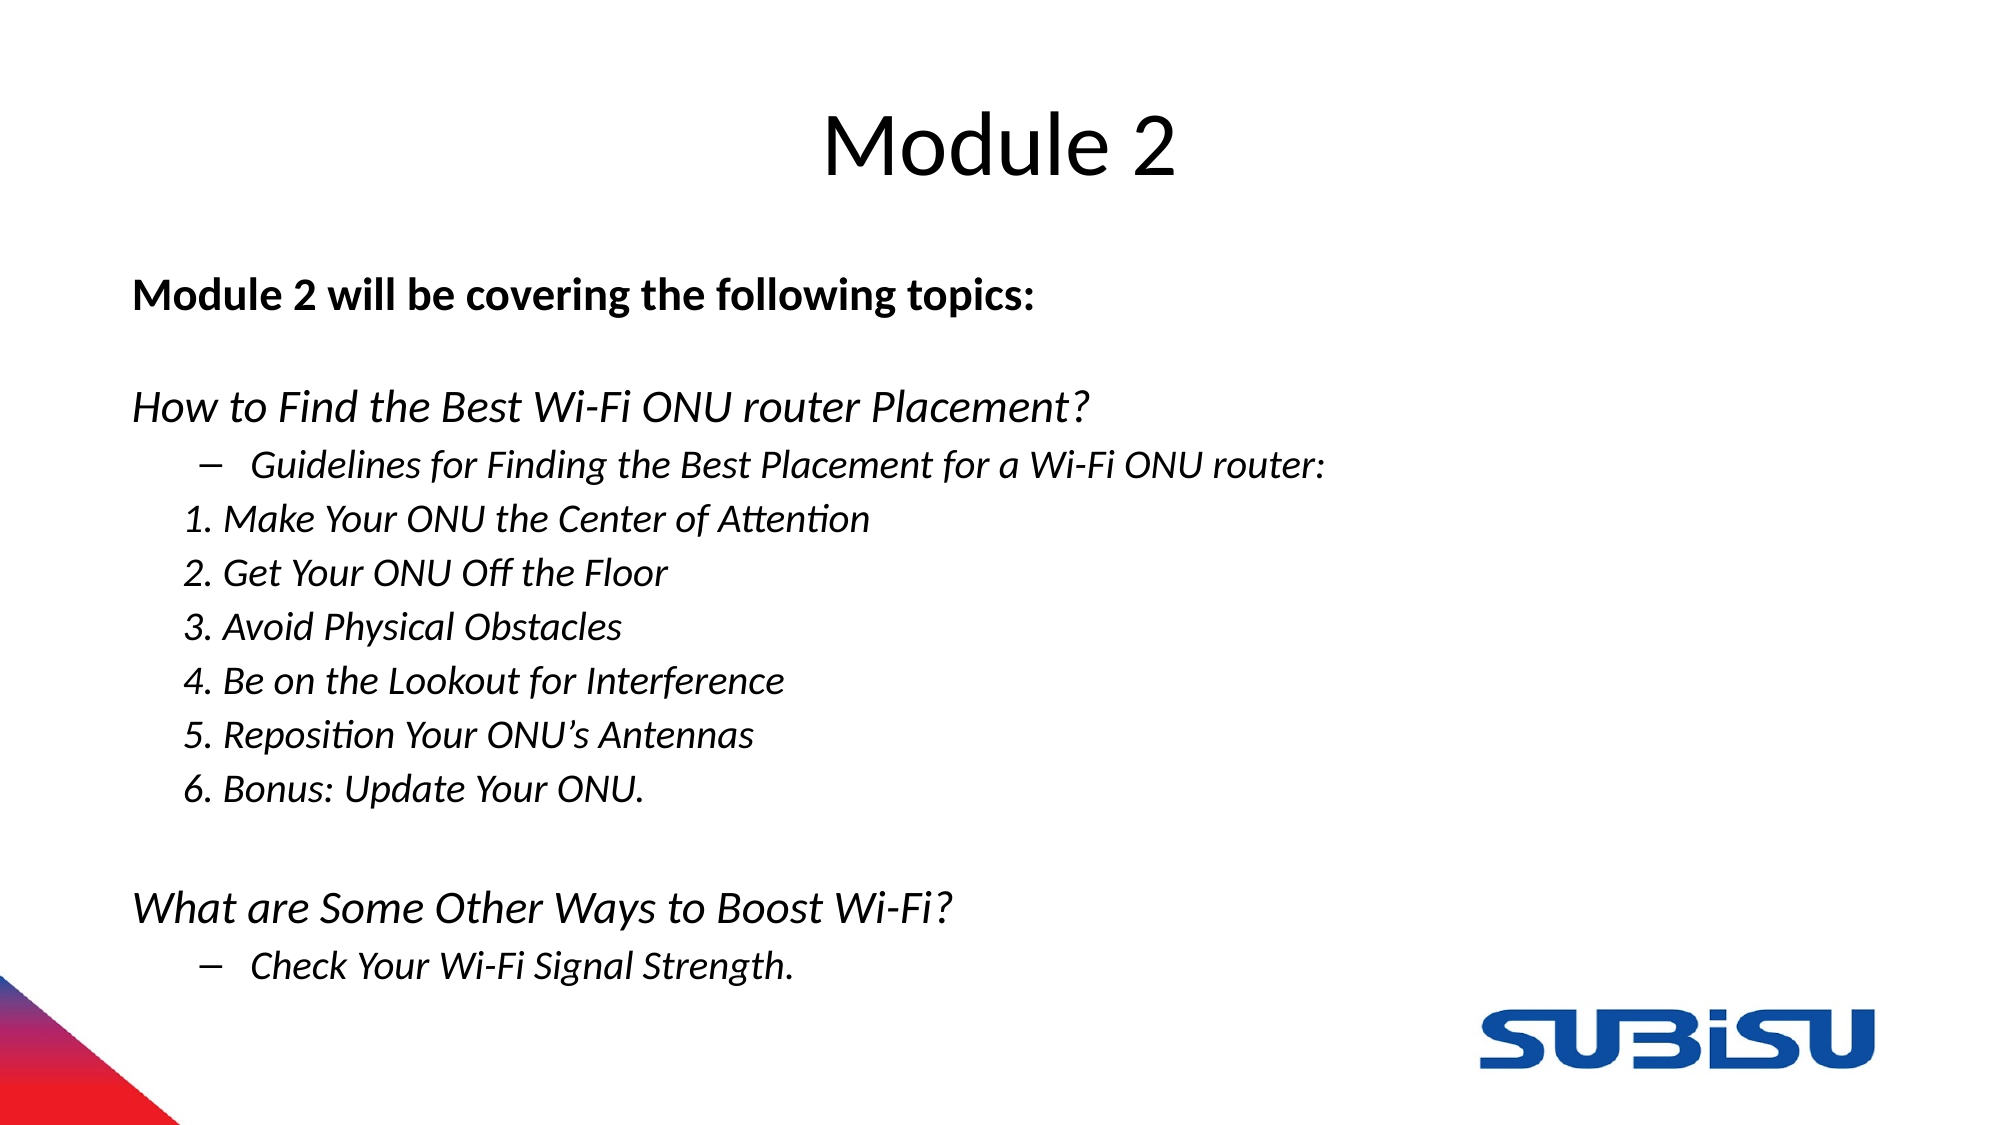

# Module 2
Module 2 will be covering the following topics:
How to Find the Best Wi-Fi ONU router Placement?
Guidelines for Finding the Best Placement for a Wi-Fi ONU router:
	1. Make Your ONU the Center of Attention
	2. Get Your ONU Off the Floor
	3. Avoid Physical Obstacles
	4. Be on the Lookout for Interference
	5. Reposition Your ONU’s Antennas
	6. Bonus: Update Your ONU.

What are Some Other Ways to Boost Wi-Fi?
Check Your Wi-Fi Signal Strength.